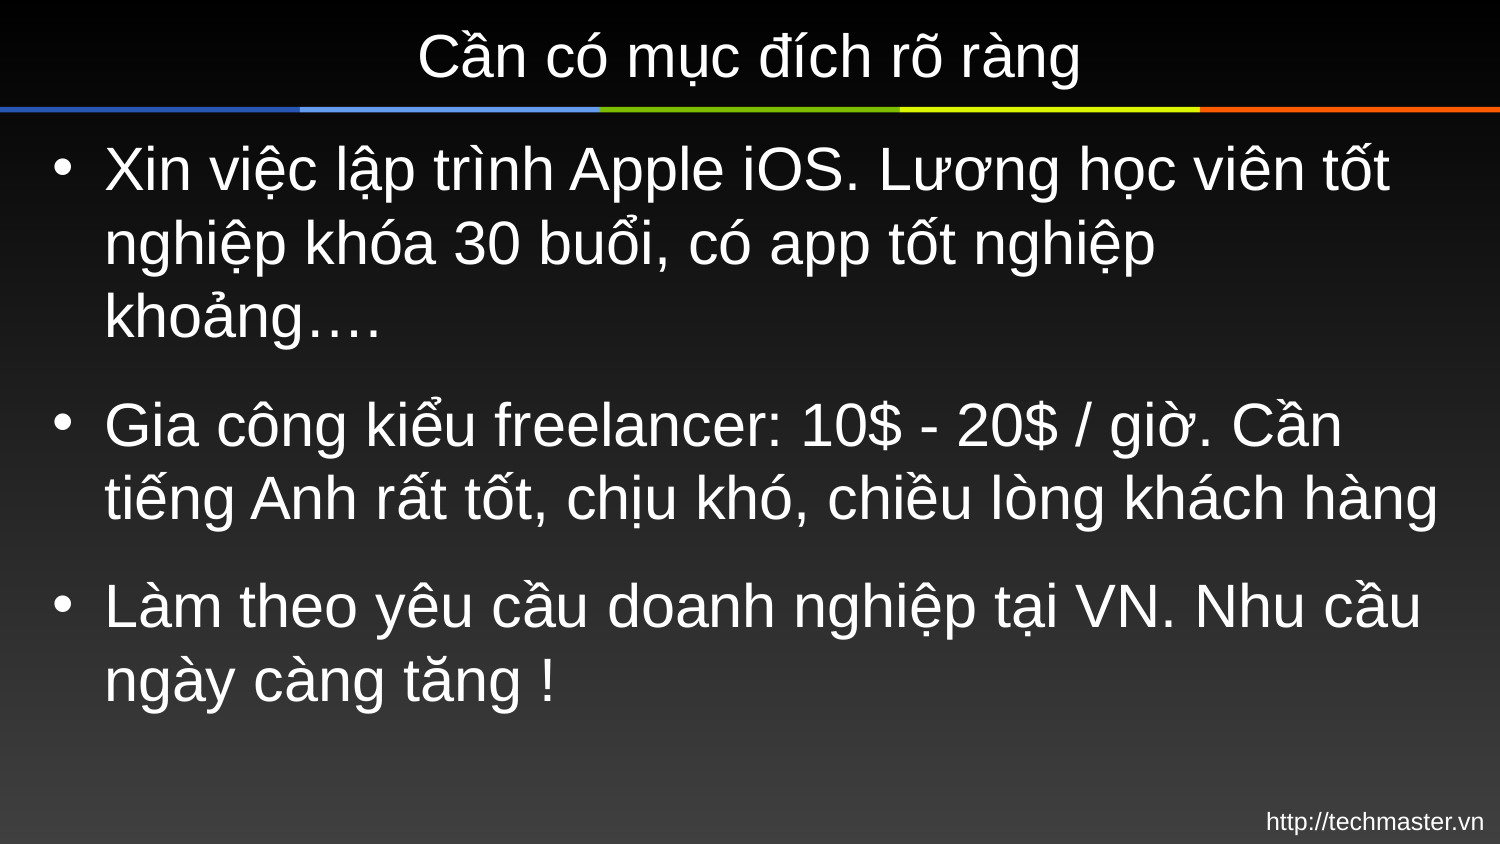

# Cần có mục đích rõ ràng
Xin việc lập trình Apple iOS. Lương học viên tốt nghiệp khóa 30 buổi, có app tốt nghiệp khoảng….
Gia công kiểu freelancer: 10$ - 20$ / giờ. Cần tiếng Anh rất tốt, chịu khó, chiều lòng khách hàng
Làm theo yêu cầu doanh nghiệp tại VN. Nhu cầu ngày càng tăng !